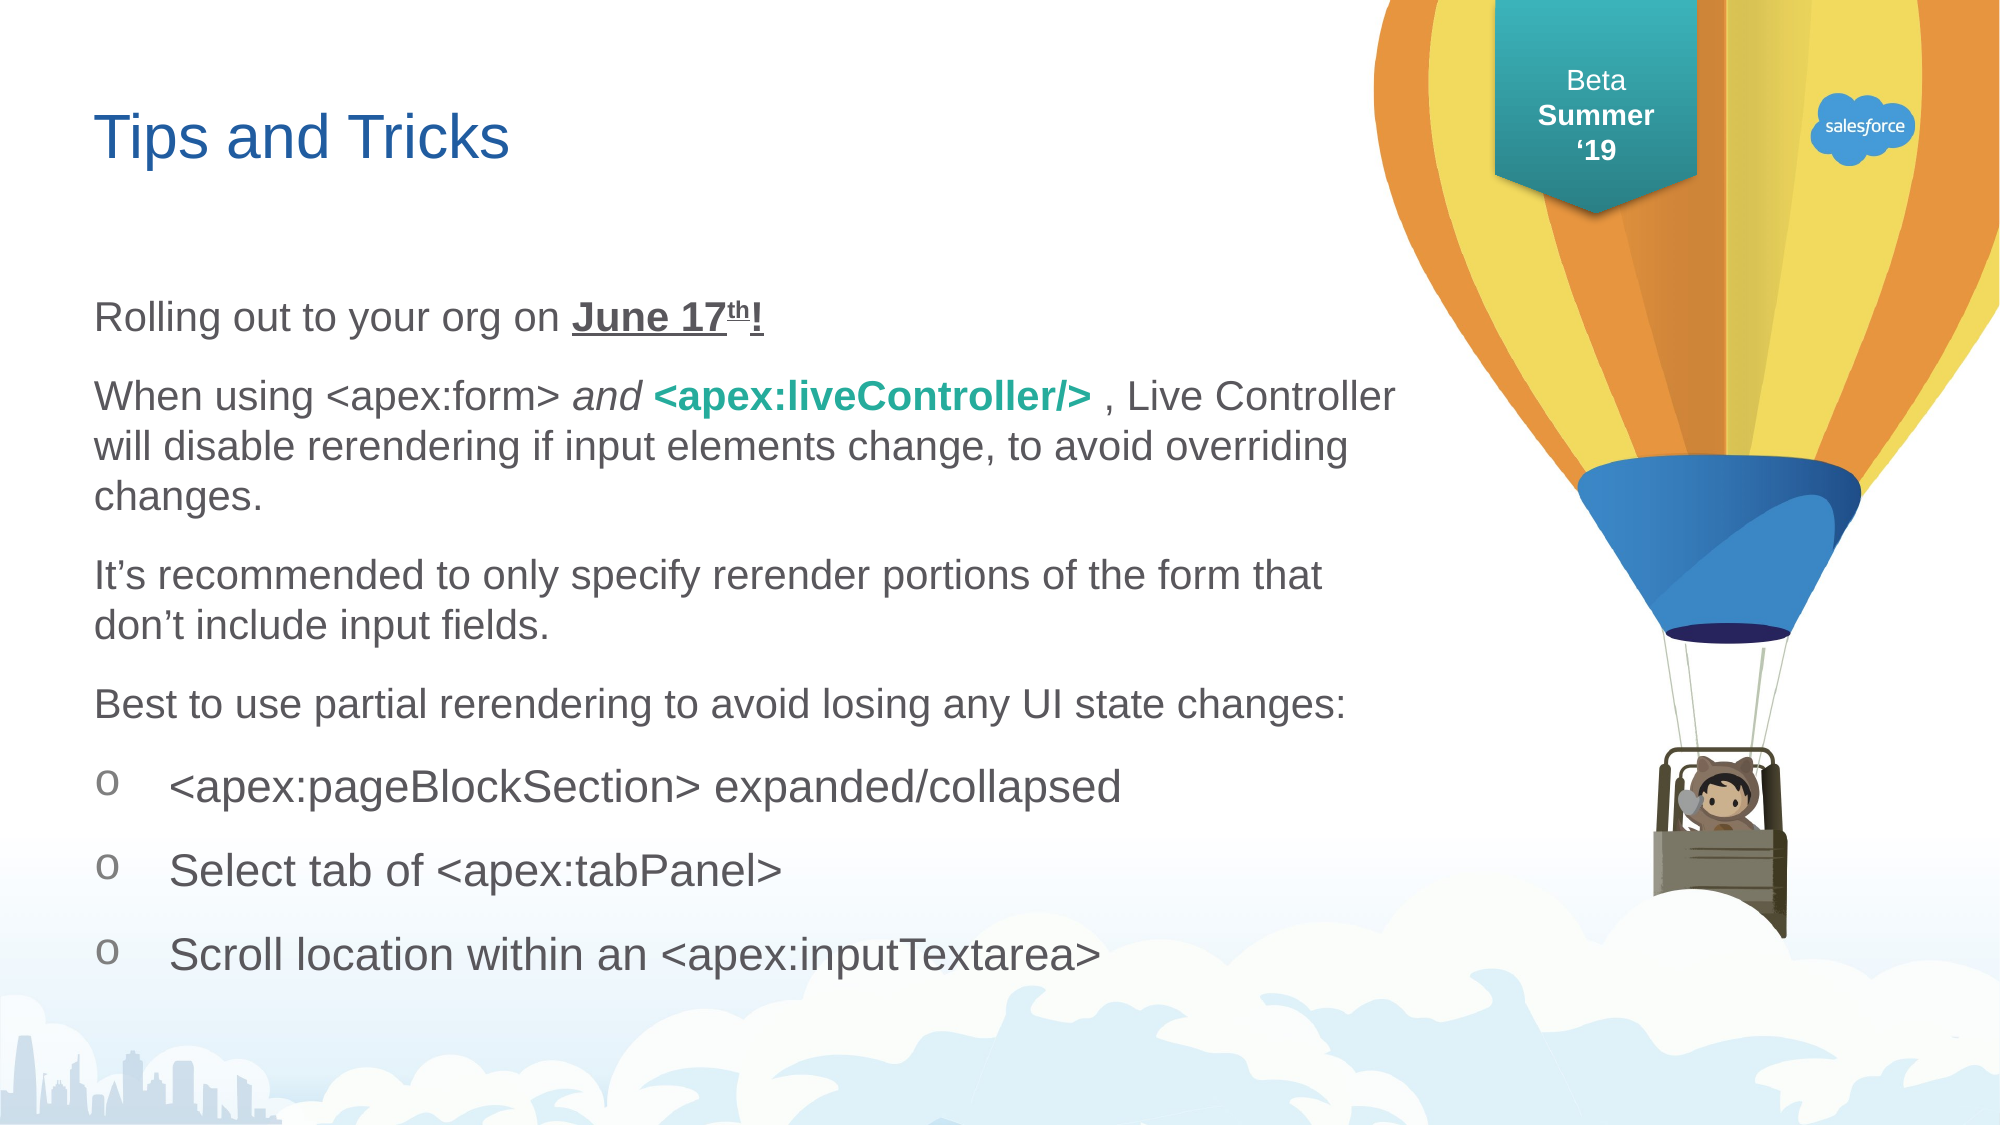

Beta
Summer ‘19
# Tips and Tricks

Rolling out to your org on June 17th!
When using <apex:form> and <apex:liveController/> , Live Controller will disable rerendering if input elements change, to avoid overriding changes.
It’s recommended to only specify rerender portions of the form that don’t include input fields.
Best to use partial rerendering to avoid losing any UI state changes:
<apex:pageBlockSection> expanded/collapsed
Select tab of <apex:tabPanel>
Scroll location within an <apex:inputTextarea>